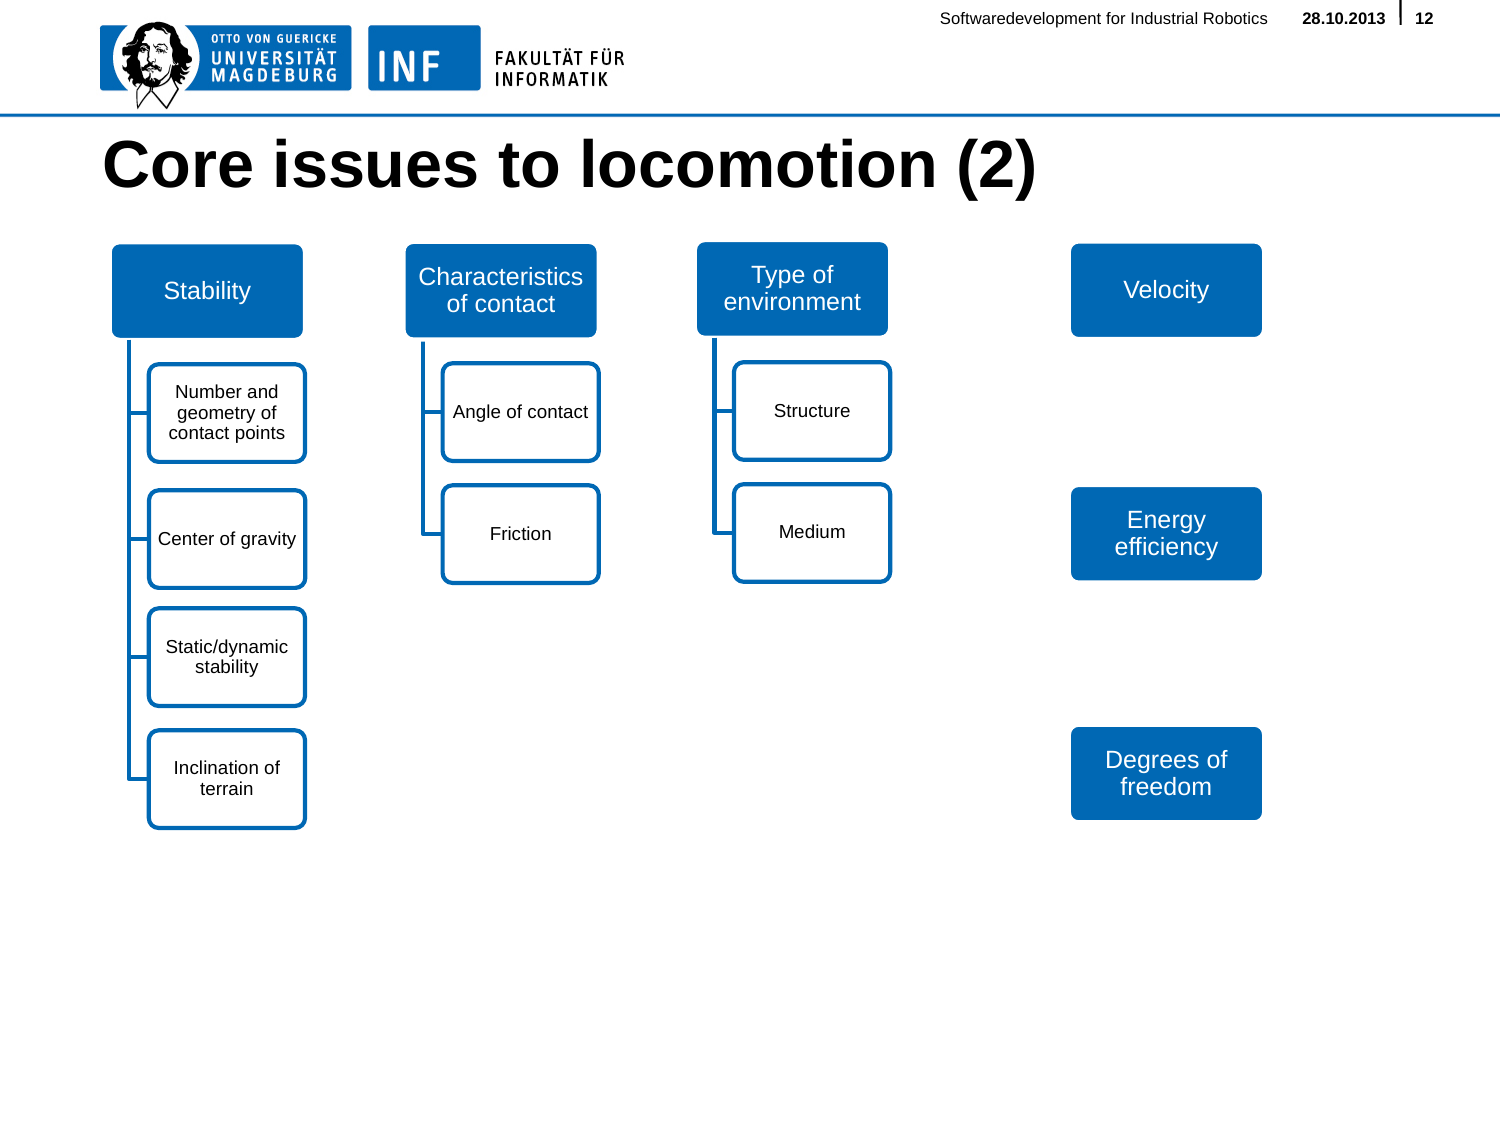

# Core issues to locomotion (2)
Type of environment

Structure
Medium
Velocity
Characteristics of contact
Stability

Angle of contact
Number and geometry of contact points
Energy efficiency
Friction
Center of gravity
Static/dynamic stability
Degrees of freedom
Inclination of terrain